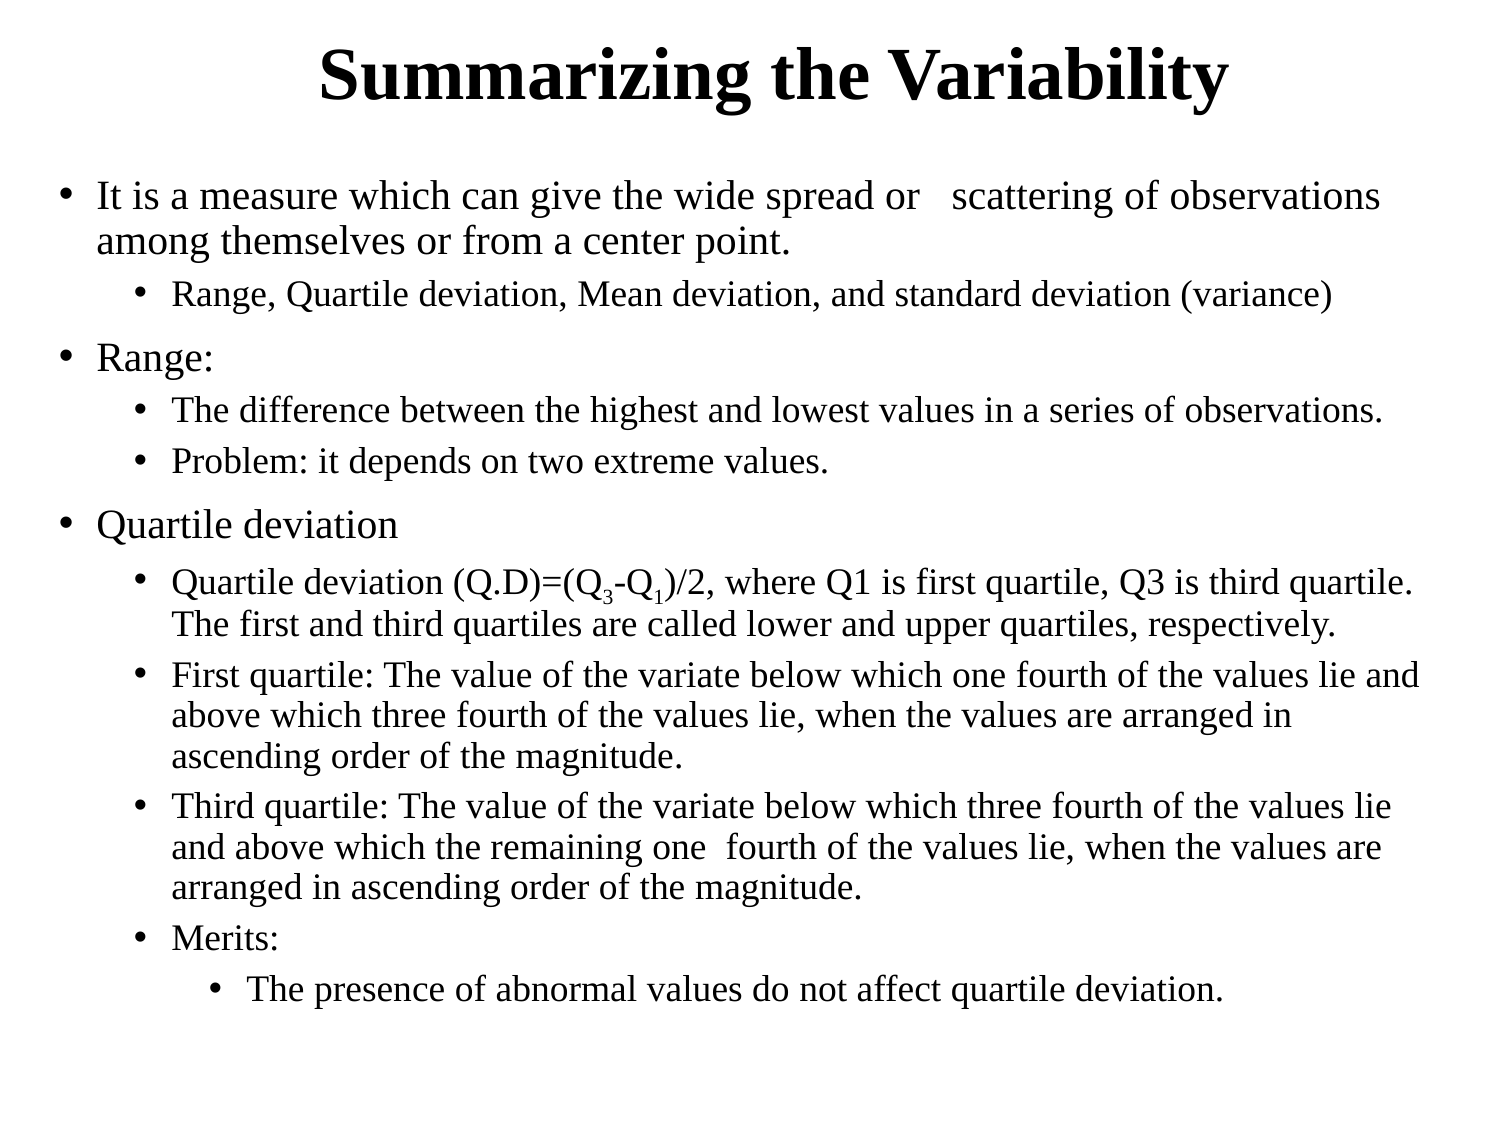

# Summarizing the Variability
It is a measure which can give the wide spread or   scattering of observations among themselves or from a center point.
Range, Quartile deviation, Mean deviation, and standard deviation (variance)
Range:
The difference between the highest and lowest values in a series of observations.
Problem: it depends on two extreme values.
Quartile deviation
Quartile deviation (Q.D)=(Q3-Q1)/2, where Q1 is first quartile, Q3 is third quartile. The first and third quartiles are called lower and upper quartiles, respectively.
First quartile: The value of the variate below which one fourth of the values lie and above which three fourth of the values lie, when the values are arranged in ascending order of the magnitude.
Third quartile: The value of the variate below which three fourth of the values lie and above which the remaining one  fourth of the values lie, when the values are arranged in ascending order of the magnitude.
Merits:
The presence of abnormal values do not affect quartile deviation.